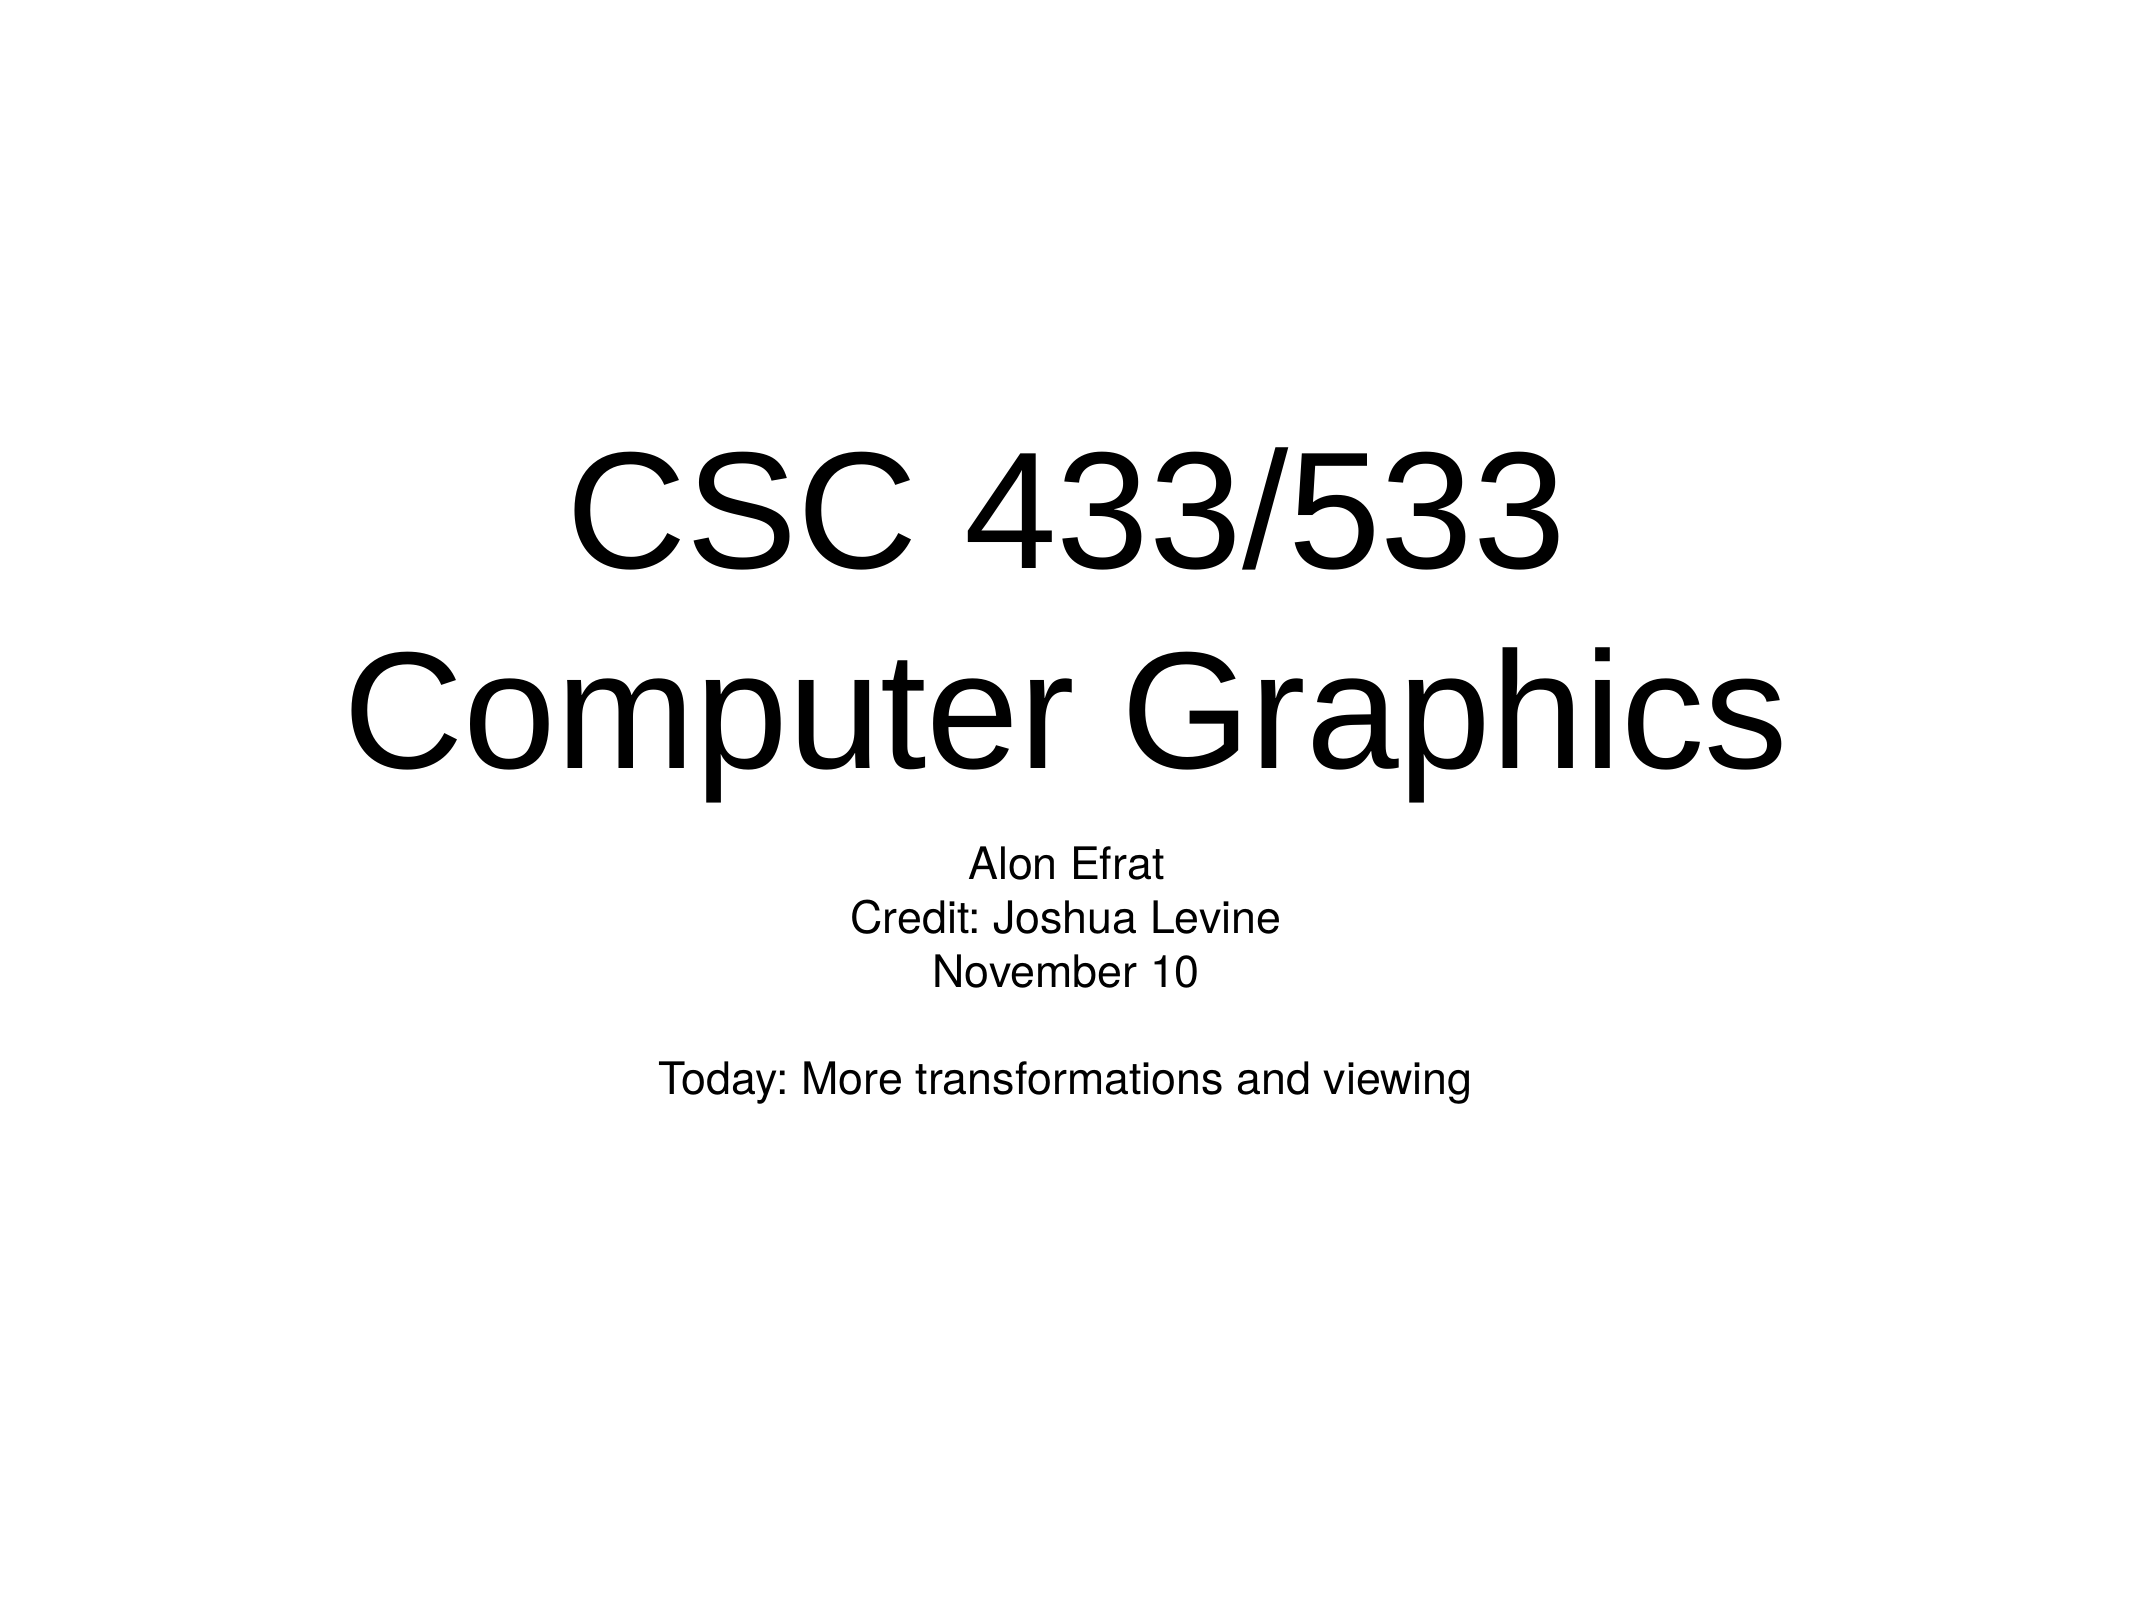

# CSC 433/533
Computer Graphics
Alon Efrat
Credit: Joshua Levine
November 10

Today: More transformations and viewing